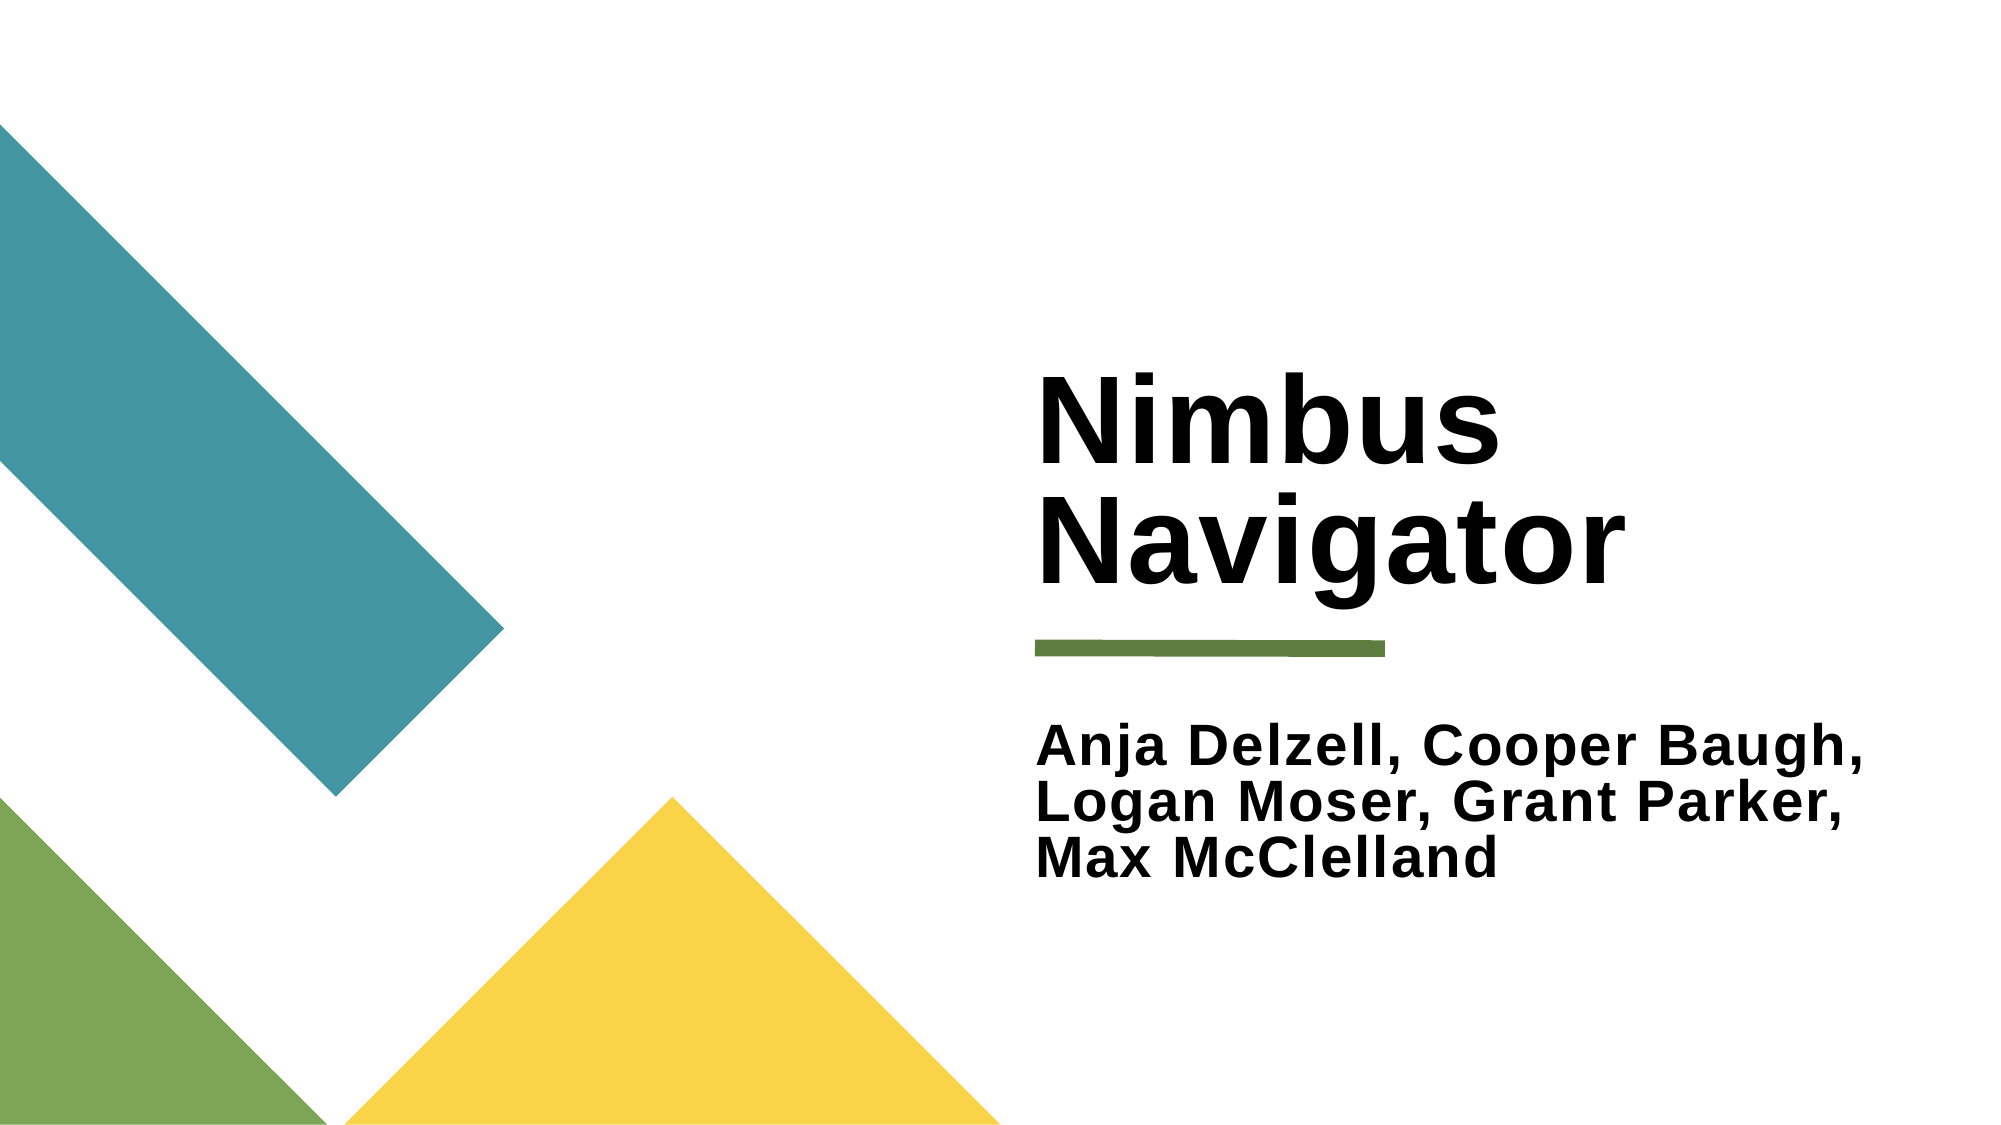

# Nimbus Navigator
Anja Delzell, Cooper Baugh, Logan Moser, Grant Parker, Max McClelland